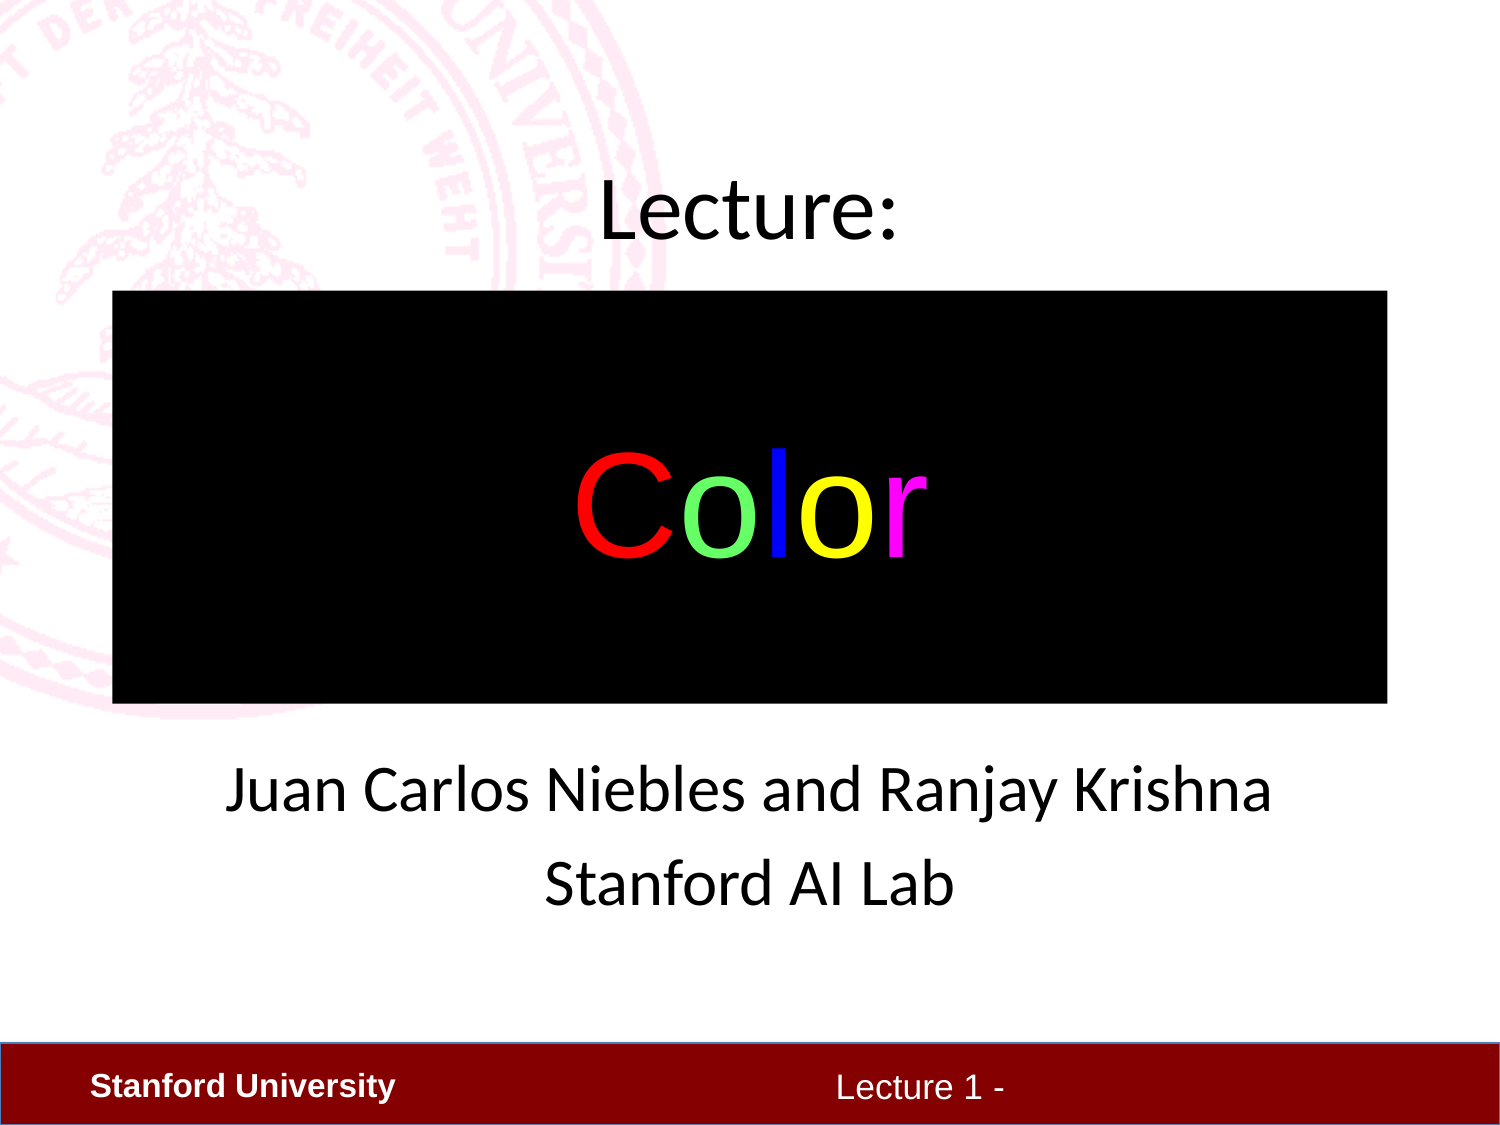

# Lecture:
Color
Juan Carlos Niebles and Ranjay Krishna
Stanford AI Lab